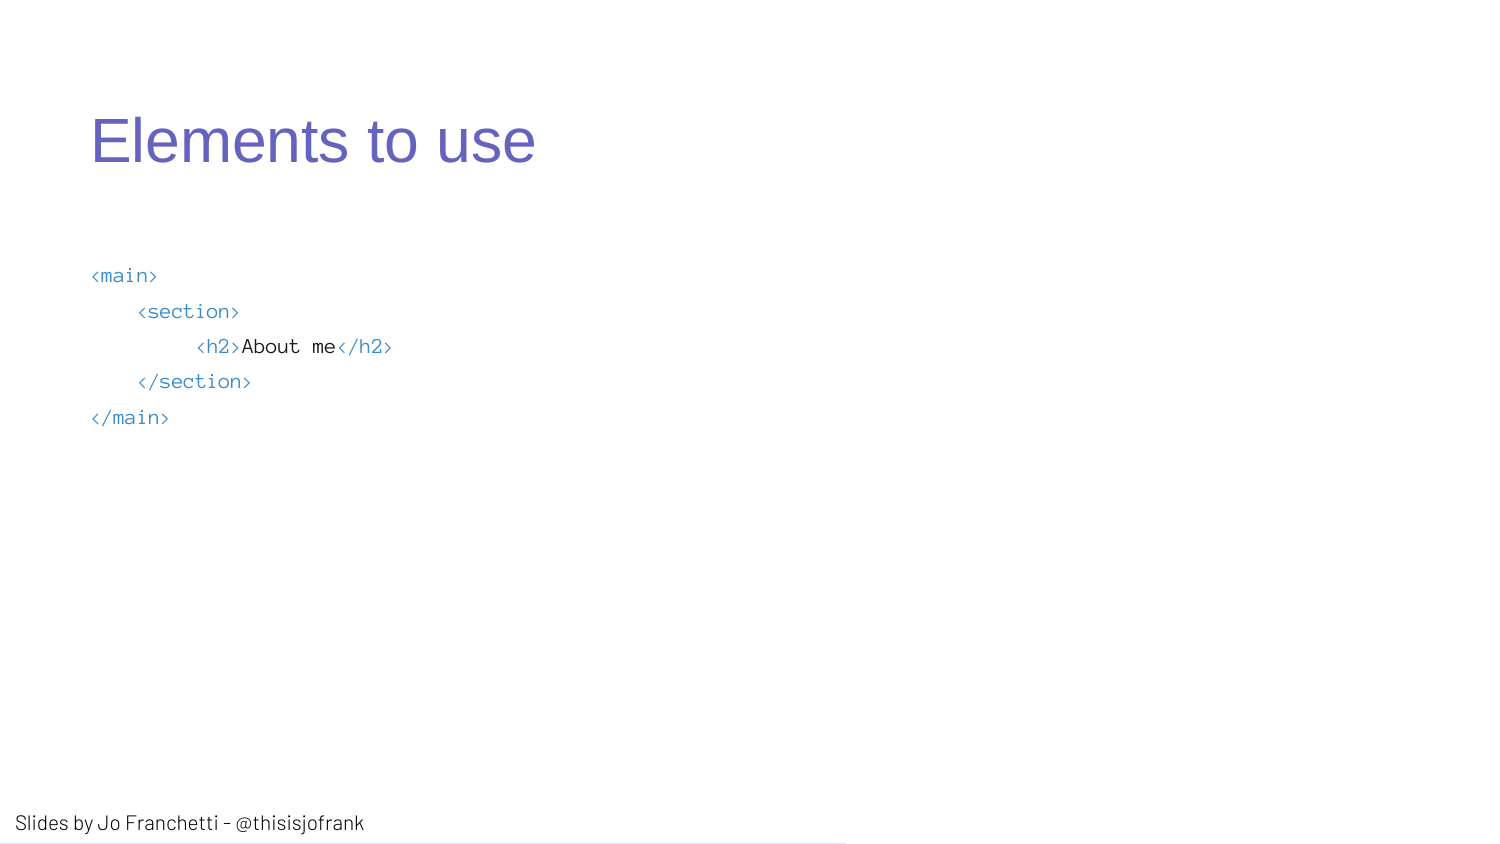

# Elements to use

<main>
    <section>
         <h2>About me</h2>
    </section>
</main>